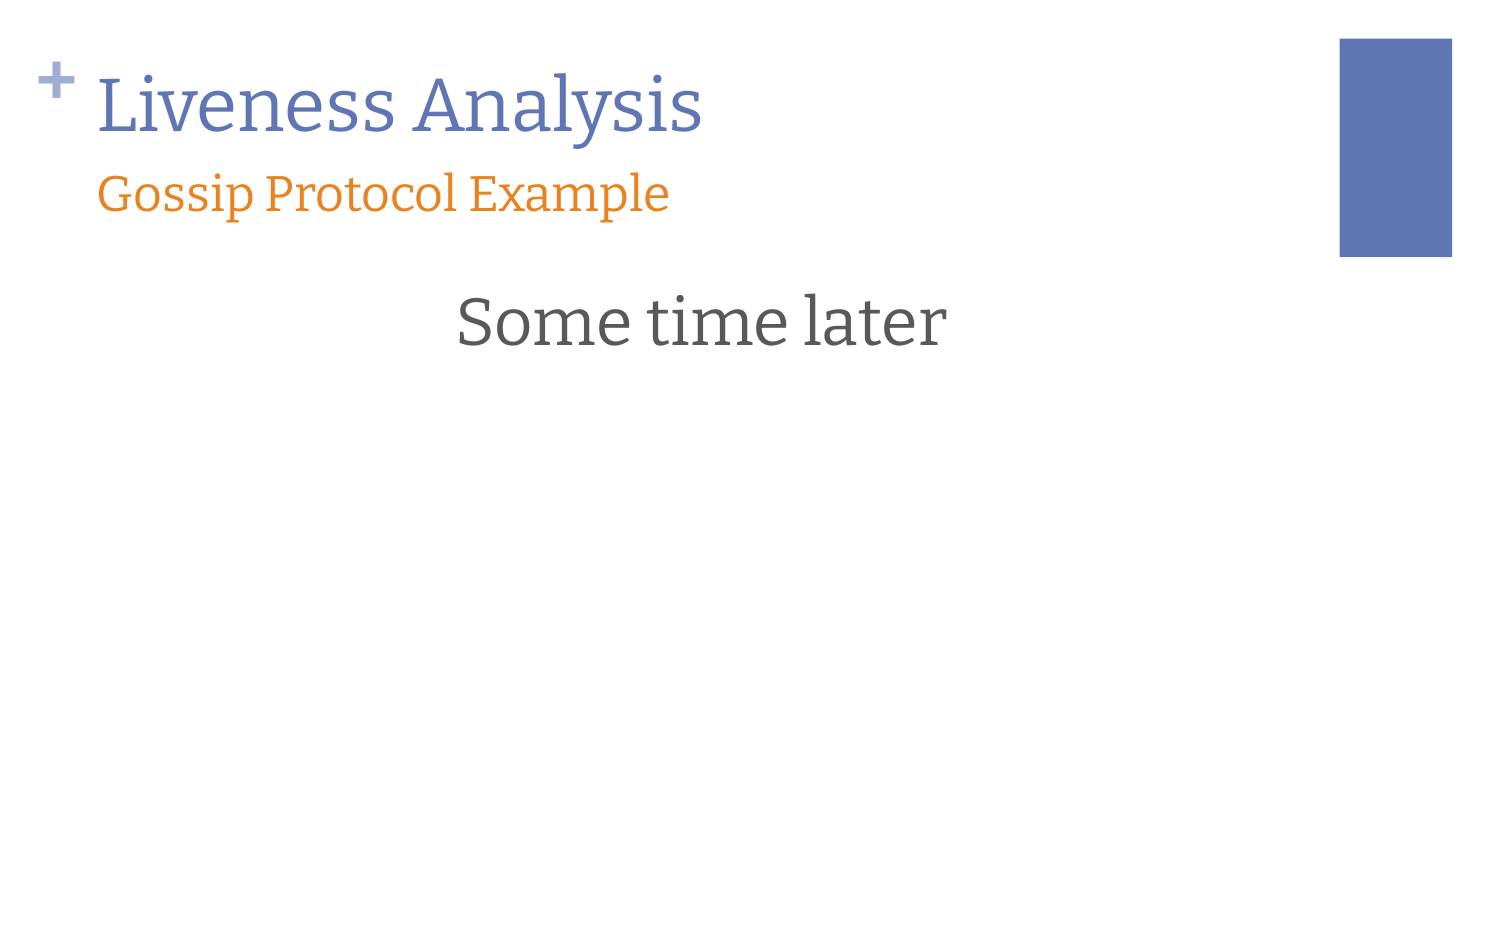

# Liveness Analysis
Gossip Protocol Example
Some time later